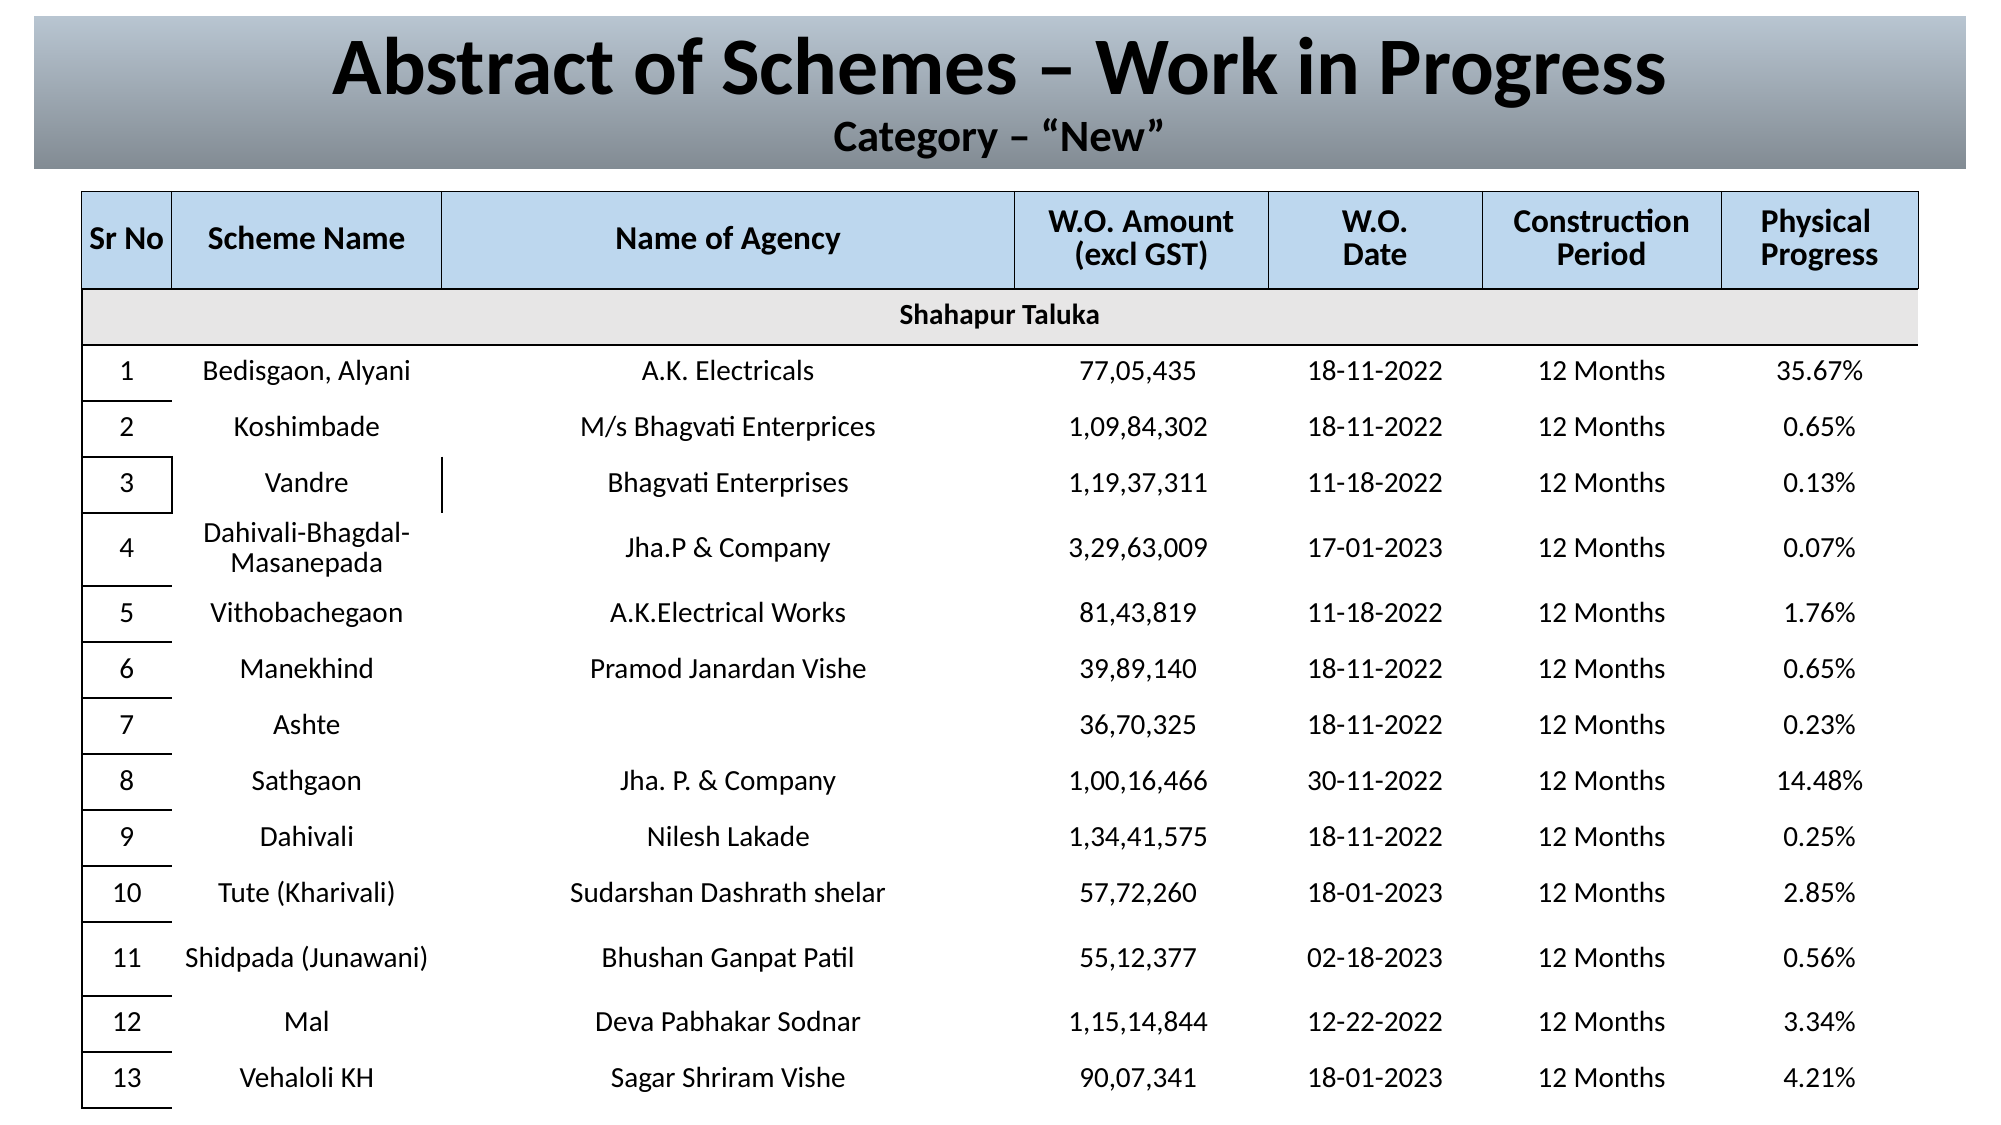

# Abstract of Schemes – Work in Progress Category – “New”
| Sr No | Scheme Name | Name of Agency | W.O. Amount (excl GST) | W.O. Date | Construction Period | Physical Progress |
| --- | --- | --- | --- | --- | --- | --- |
| Shahapur Taluka | Shahapur Taluka |  |  |  |  |  |
| --- | --- | --- | --- | --- | --- | --- |
| 1 | Bedisgaon, Alyani | A.K. Electricals | 77,05,435 | 18-11-2022 | 12 Months | 35.67% |
| 2 | Koshimbade | M/s Bhagvati Enterprices | 1,09,84,302 | 18-11-2022 | 12 Months | 0.65% |
| 3 | Vandre | Bhagvati Enterprises | 1,19,37,311 | 11-18-2022 | 12 Months | 0.13% |
| 4 | Dahivali-Bhagdal-Masanepada | Jha.P & Company | 3,29,63,009 | 17-01-2023 | 12 Months | 0.07% |
| 5 | Vithobachegaon | A.K.Electrical Works | 81,43,819 | 11-18-2022 | 12 Months | 1.76% |
| 6 | Manekhind | Pramod Janardan Vishe | 39,89,140 | 18-11-2022 | 12 Months | 0.65% |
| 7 | Ashte |  | 36,70,325 | 18-11-2022 | 12 Months | 0.23% |
| 8 | Sathgaon | Jha. P. & Company | 1,00,16,466 | 30-11-2022 | 12 Months | 14.48% |
| 9 | Dahivali | Nilesh Lakade | 1,34,41,575 | 18-11-2022 | 12 Months | 0.25% |
| 10 | Tute (Kharivali) | Sudarshan Dashrath shelar | 57,72,260 | 18-01-2023 | 12 Months | 2.85% |
| 11 | Shidpada (Junawani) | Bhushan Ganpat Patil | 55,12,377 | 02-18-2023 | 12 Months | 0.56% |
| 12 | Mal | Deva Pabhakar Sodnar | 1,15,14,844 | 12-22-2022 | 12 Months | 3.34% |
| 13 | Vehaloli KH | Sagar Shriram Vishe | 90,07,341 | 18-01-2023 | 12 Months | 4.21% |